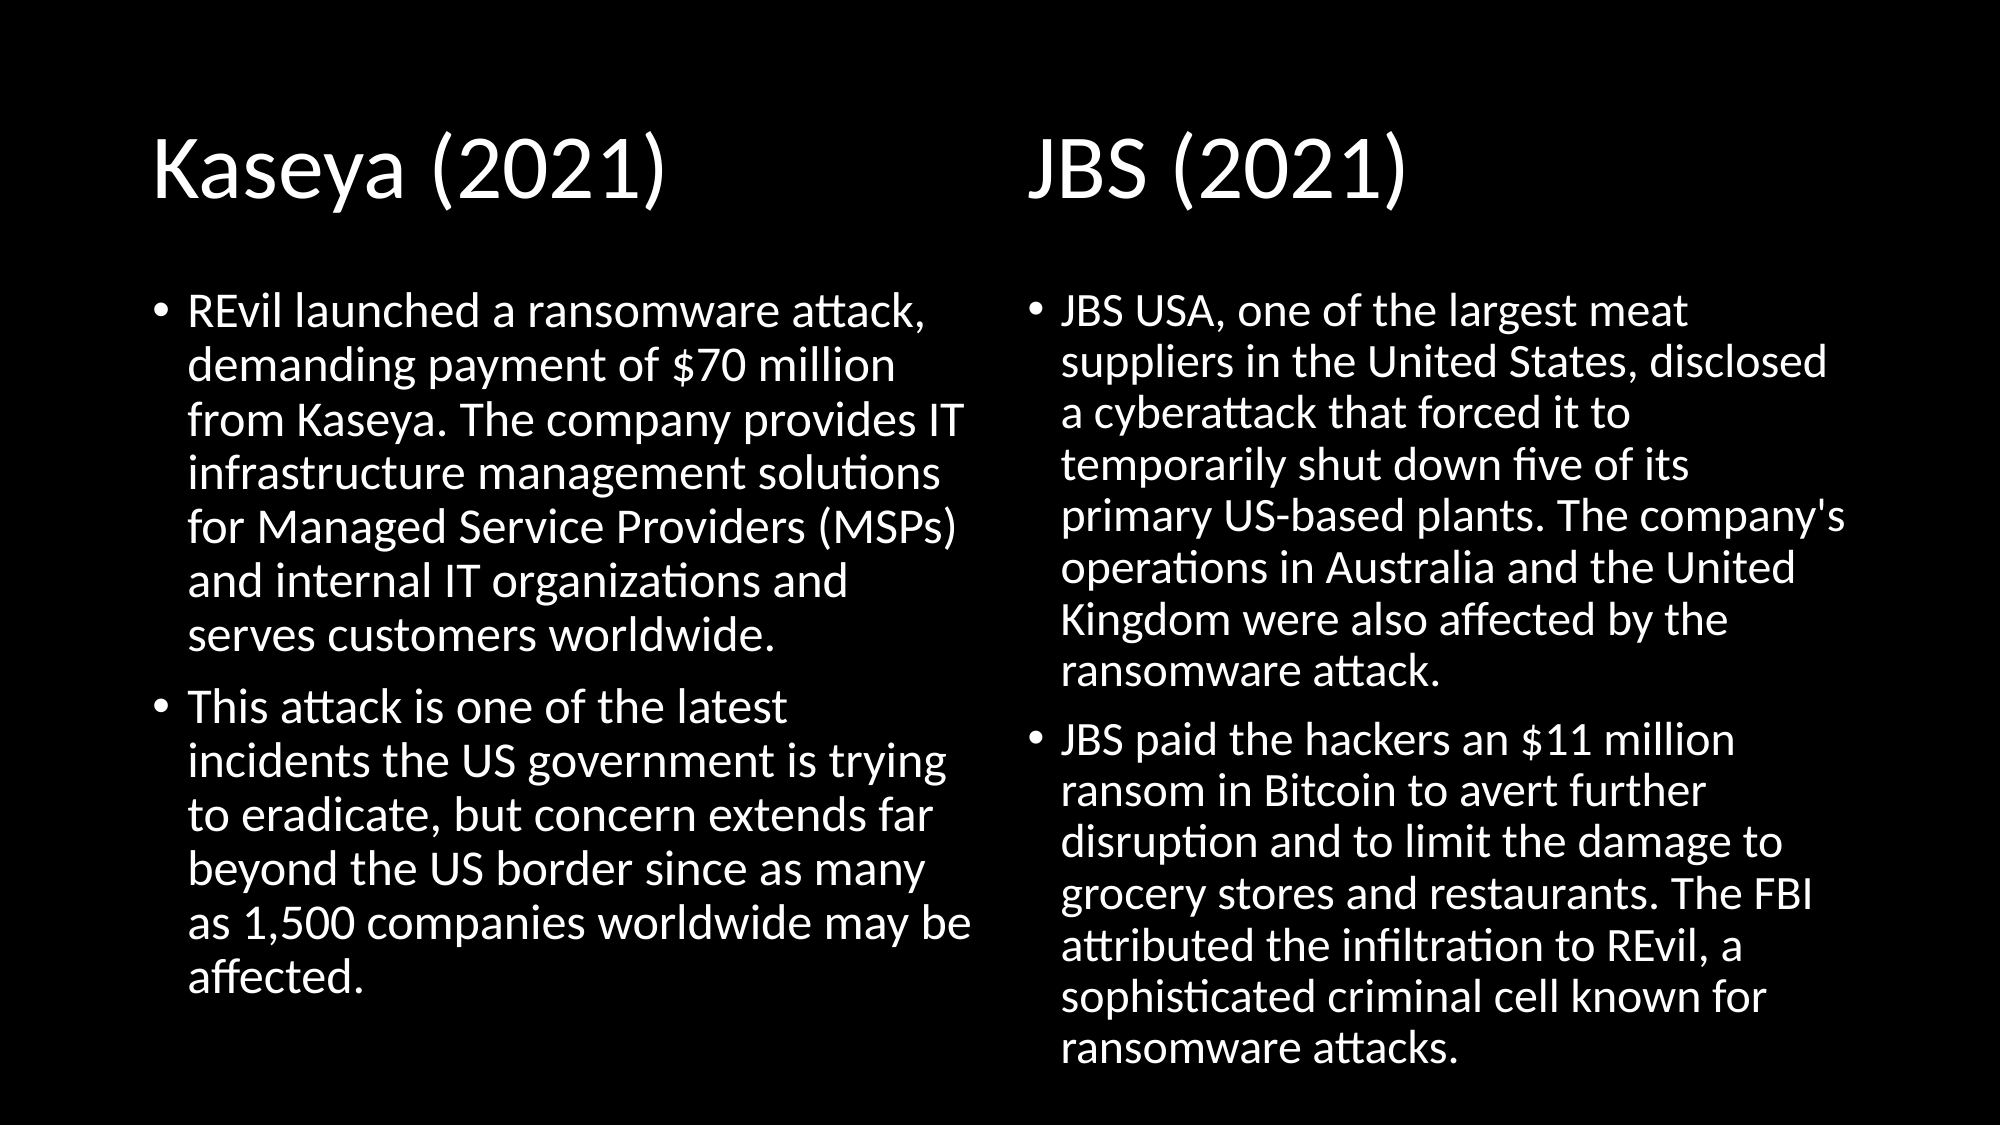

JBS (2021)
# Kaseya (2021)

REvil launched a ransomware attack, demanding payment of $70 million from Kaseya. The company provides IT infrastructure management solutions for Managed Service Providers (MSPs) and internal IT organizations and serves customers worldwide.
This attack is one of the latest incidents the US government is trying to eradicate, but concern extends far beyond the US border since as many as 1,500 companies worldwide may be affected.
JBS USA, one of the largest meat suppliers in the United States, disclosed a cyberattack that forced it to temporarily shut down five of its primary US-based plants. The company's operations in Australia and the United Kingdom were also affected by the ransomware attack.
JBS paid the hackers an $11 million ransom in Bitcoin to avert further disruption and to limit the damage to grocery stores and restaurants. The FBI attributed the infiltration to REvil, a sophisticated criminal cell known for ransomware attacks.